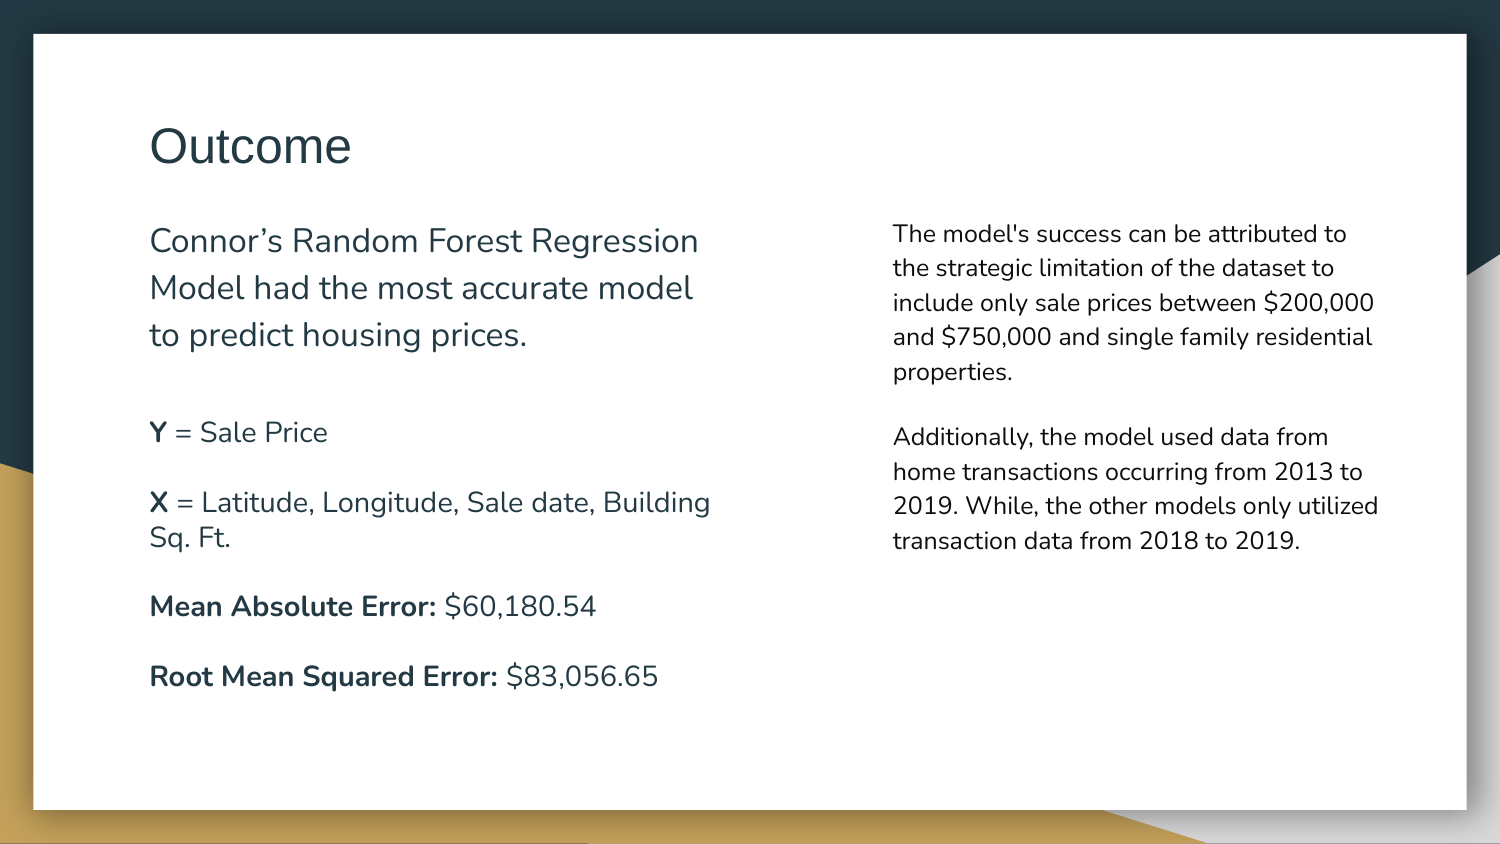

# Outcome
Connor’s Random Forest Regression Model had the most accurate model to predict housing prices.

Y = Sale Price

X = Latitude, Longitude, Sale date, Building Sq. Ft.

Mean Absolute Error: $60,180.54

Root Mean Squared Error: $83,056.65

The model's success can be attributed to the strategic limitation of the dataset to include only sale prices between $200,000 and $750,000 and single family residential properties.
Additionally, the model used data from home transactions occurring from 2013 to 2019. While, the other models only utilized transaction data from 2018 to 2019.